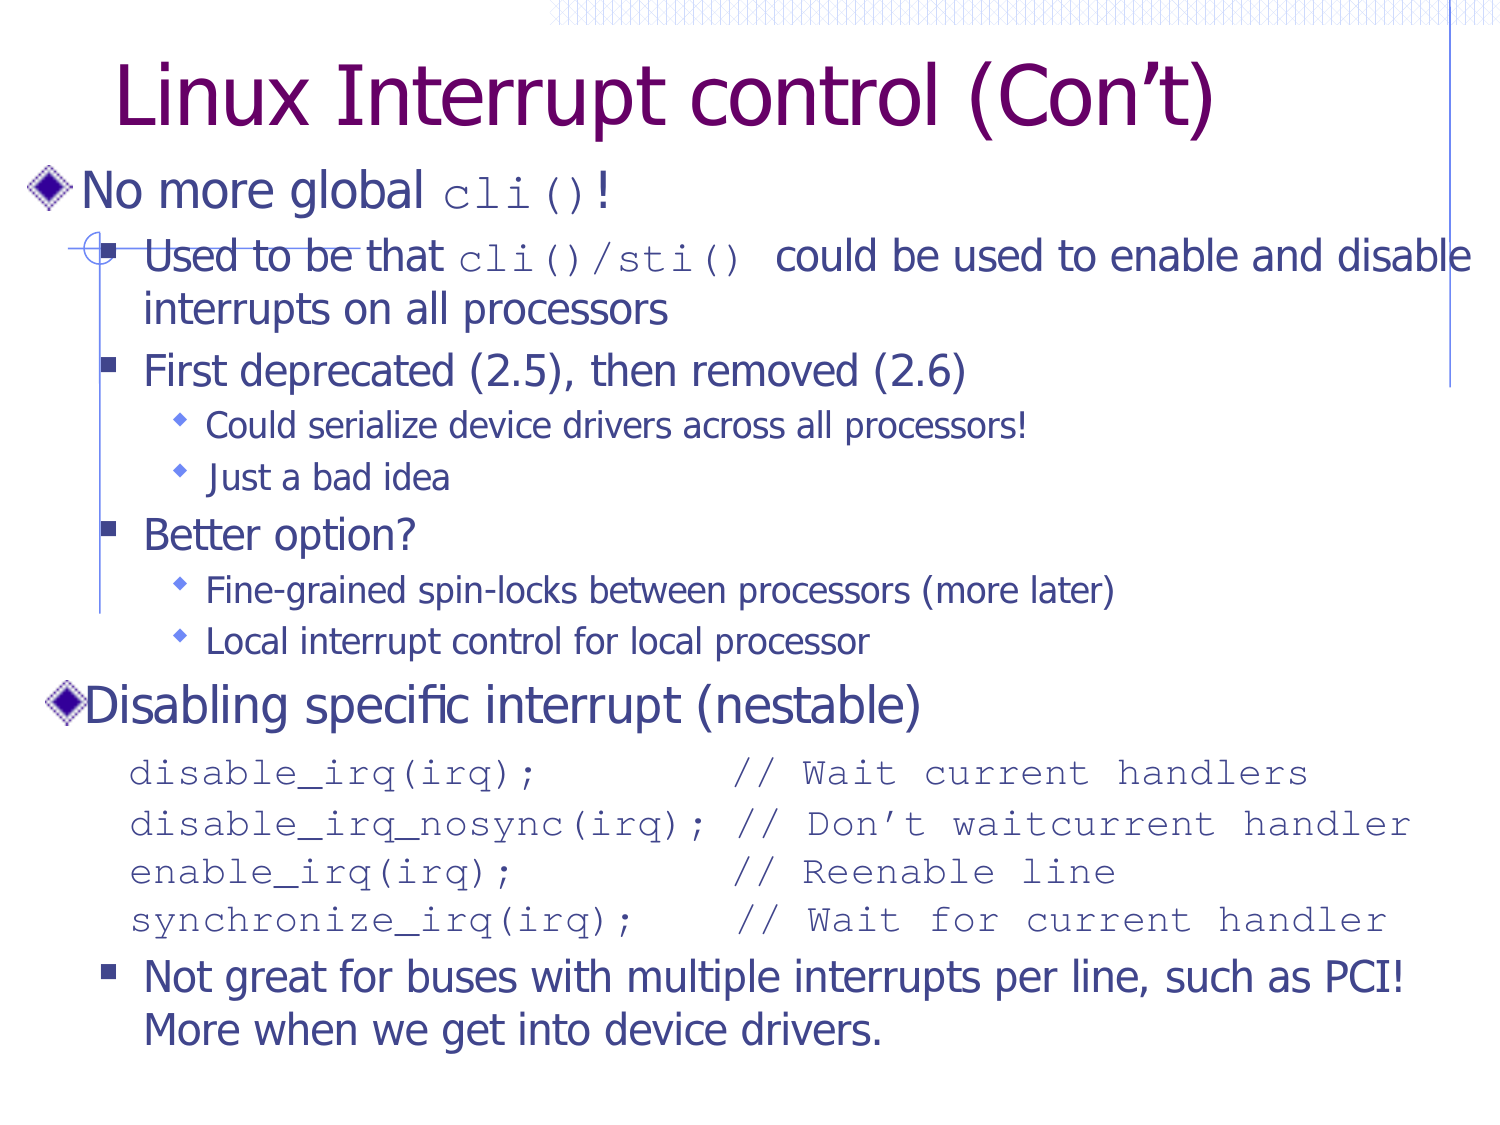

# Linux Interrupt control (Con’t)
No more global cli()!
Used to be that cli()/sti() could be used to enable and disable interrupts on all processors
First deprecated (2.5), then removed (2.6)
Could serialize device drivers across all processors!
Just a bad idea
Better option?
Fine-grained spin-locks between processors (more later)
Local interrupt control for local processor
Disabling specific interrupt (nestable)
   disable_irq(irq); 	     // Wait current handlers
  disable_irq_nosync(irq); // Don’t waitcurrent handler
  enable_irq(irq);	     // Reenable line
  synchronize_irq(irq);    // Wait for current handler
Not great for buses with multiple interrupts per line, such as PCI!  More when we get into device drivers.